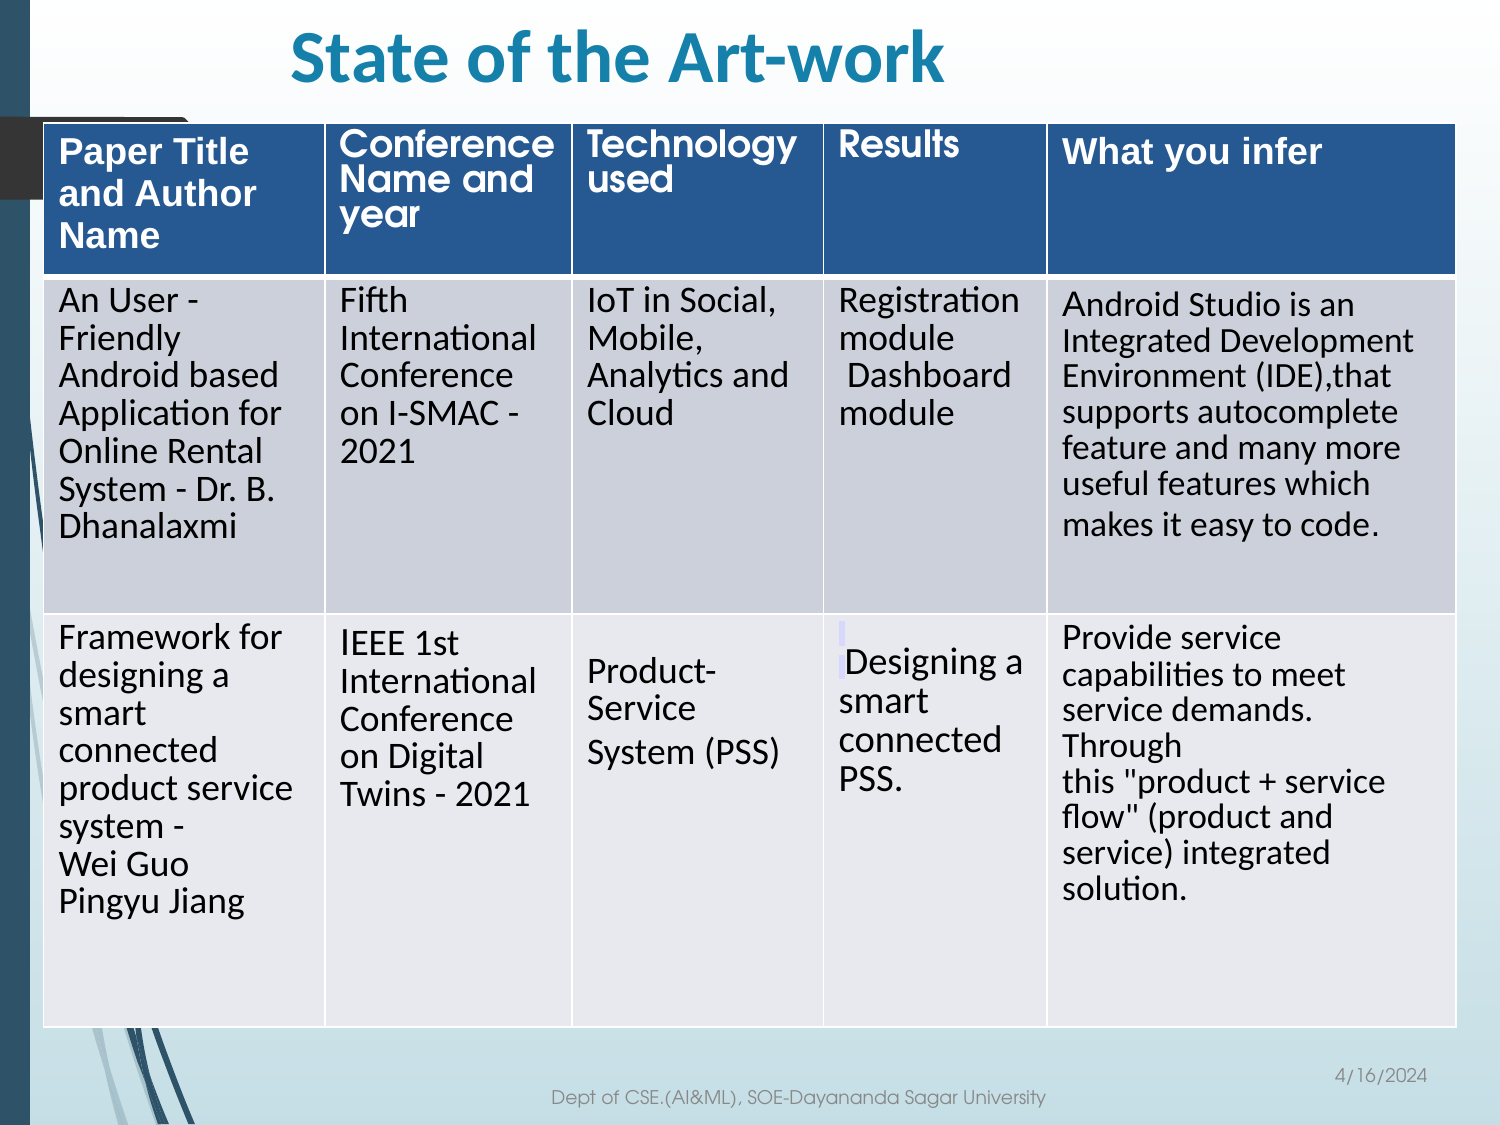

# State of the Art-work

| Paper Title and Author Name | Conference Name and year | Technology used | Results | What you infer |
| --- | --- | --- | --- | --- |
| An User - Friendly Android based Application for Online Rental System - Dr. B. Dhanalaxmi | Fifth International Conference on I-SMAC -2021 | IoT in Social, Mobile, Analytics and Cloud | Registration module Dashboard module | Android Studio is an Integrated Development Environment (IDE),that supports autocomplete feature and many more useful features which makes it easy to code. |
| Framework for designing a smart connected product service system - Wei Guo Pingyu Jiang | IEEE 1st International Conference on Digital Twins - 2021 | Product-Service System (PSS) | Designing a smart connected PSS. | Provide service capabilities to meet service demands. Through this "product + service flow" (product and service) integrated solution. |

4/16/2024
Dept of CSE.(AI&ML), SOE-Dayananda Sagar University